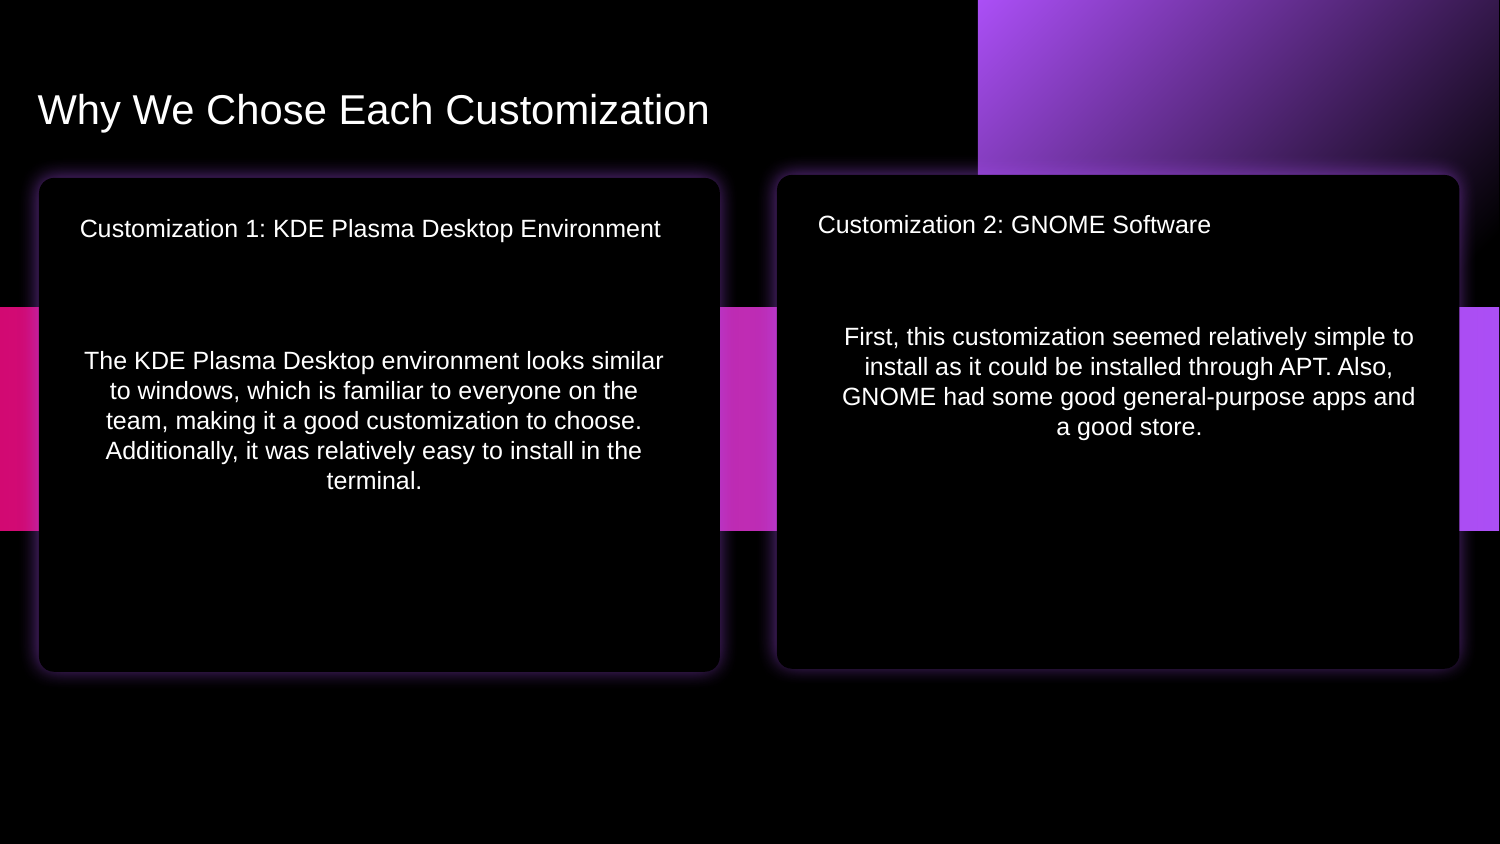

Why We Chose Each Customization

Customization 2: GNOME Software
Customization 1: KDE Plasma Desktop Environment
First, this customization seemed relatively simple to install as it could be installed through APT. Also, GNOME had some good general-purpose apps and a good store.
The KDE Plasma Desktop environment looks similar to windows, which is familiar to everyone on the team, making it a good customization to choose. Additionally, it was relatively easy to install in the terminal.